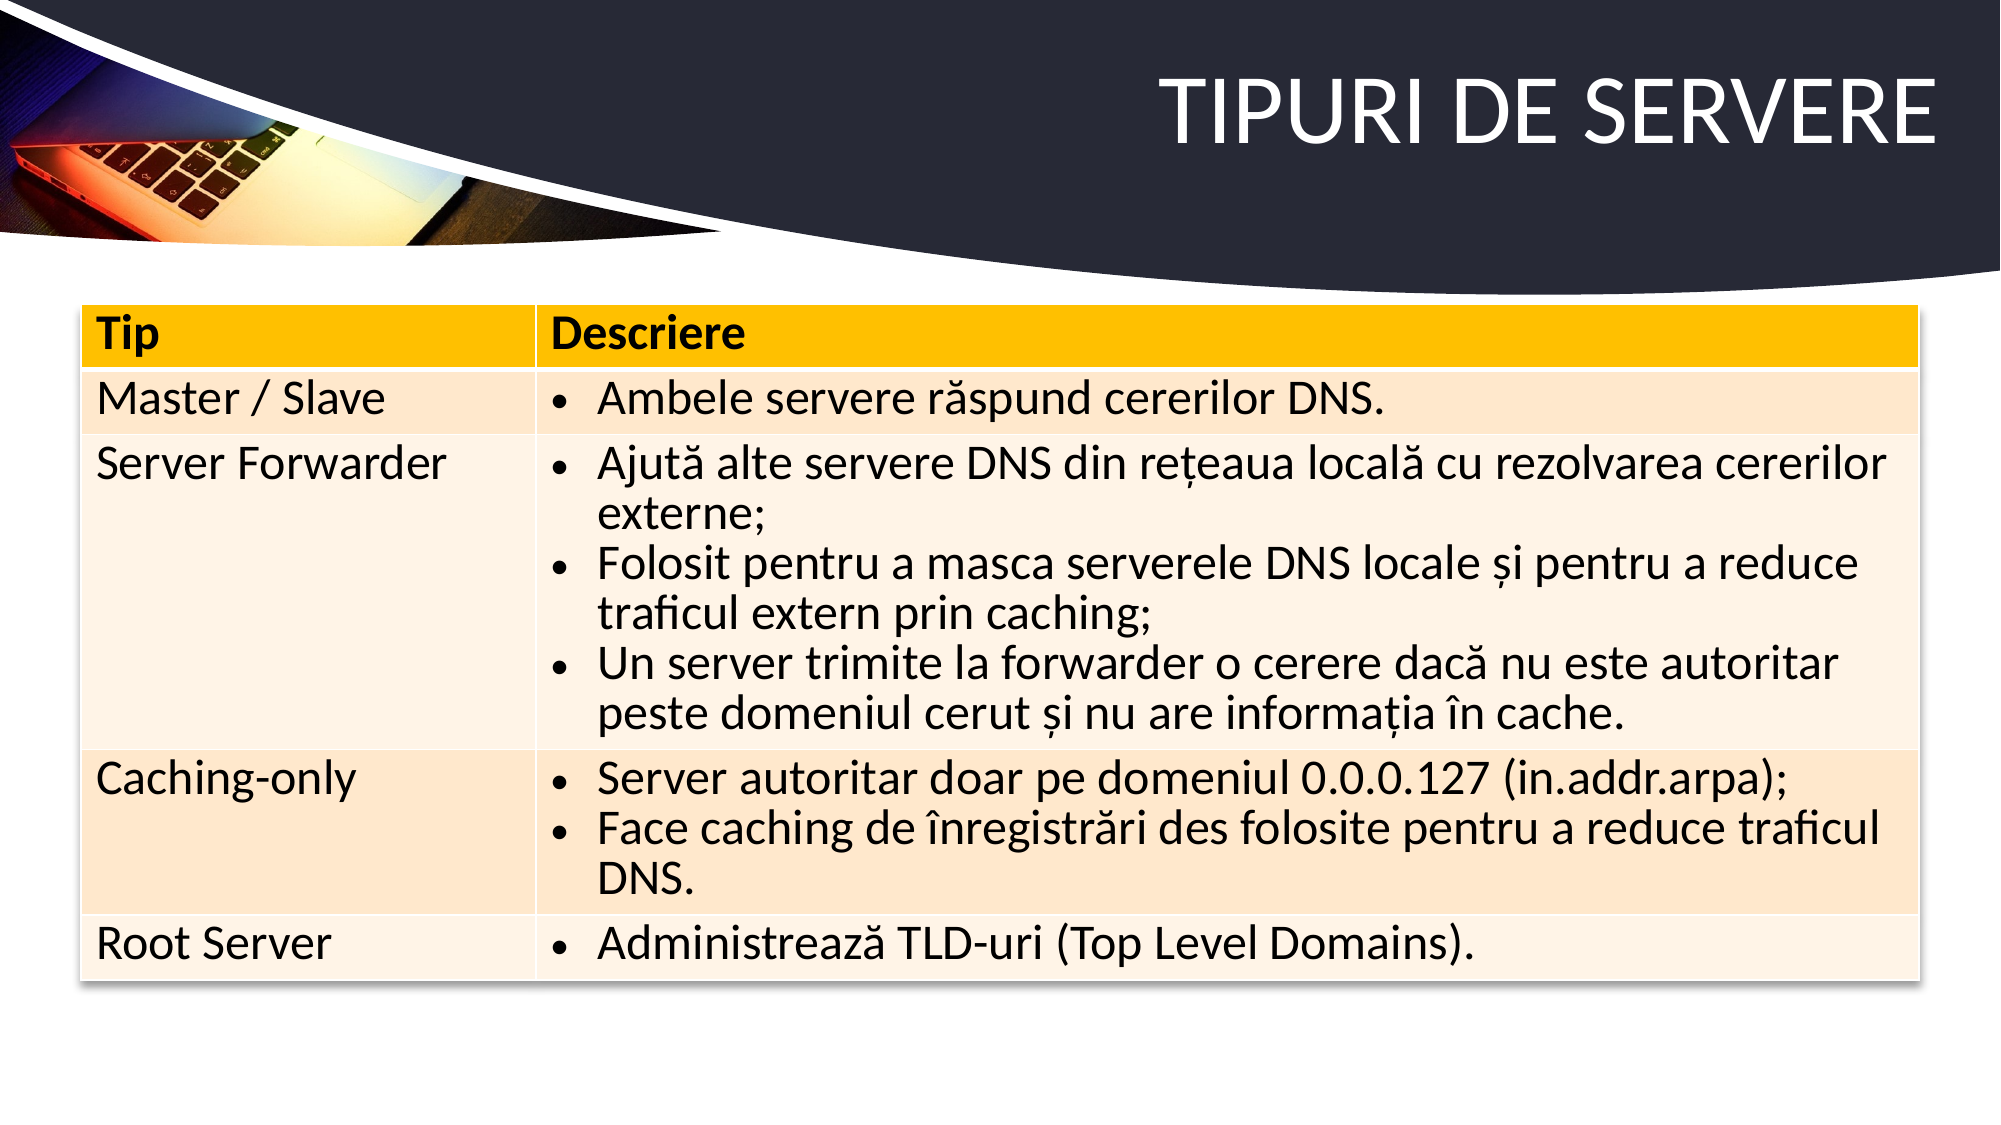

# Tipuri de servere
| Tip | Descriere |
| --- | --- |
| Master / Slave | Ambele servere răspund cererilor DNS. |
| Server Forwarder | Ajută alte servere DNS din rețeaua locală cu rezolvarea cererilor externe; Folosit pentru a masca serverele DNS locale și pentru a reduce traficul extern prin caching; Un server trimite la forwarder o cerere dacă nu este autoritar peste domeniul cerut și nu are informația în cache. |
| Caching-only | Server autoritar doar pe domeniul 0.0.0.127 (in.addr.arpa); Face caching de înregistrări des folosite pentru a reduce traficul DNS. |
| Root Server | Administrează TLD-uri (Top Level Domains). |